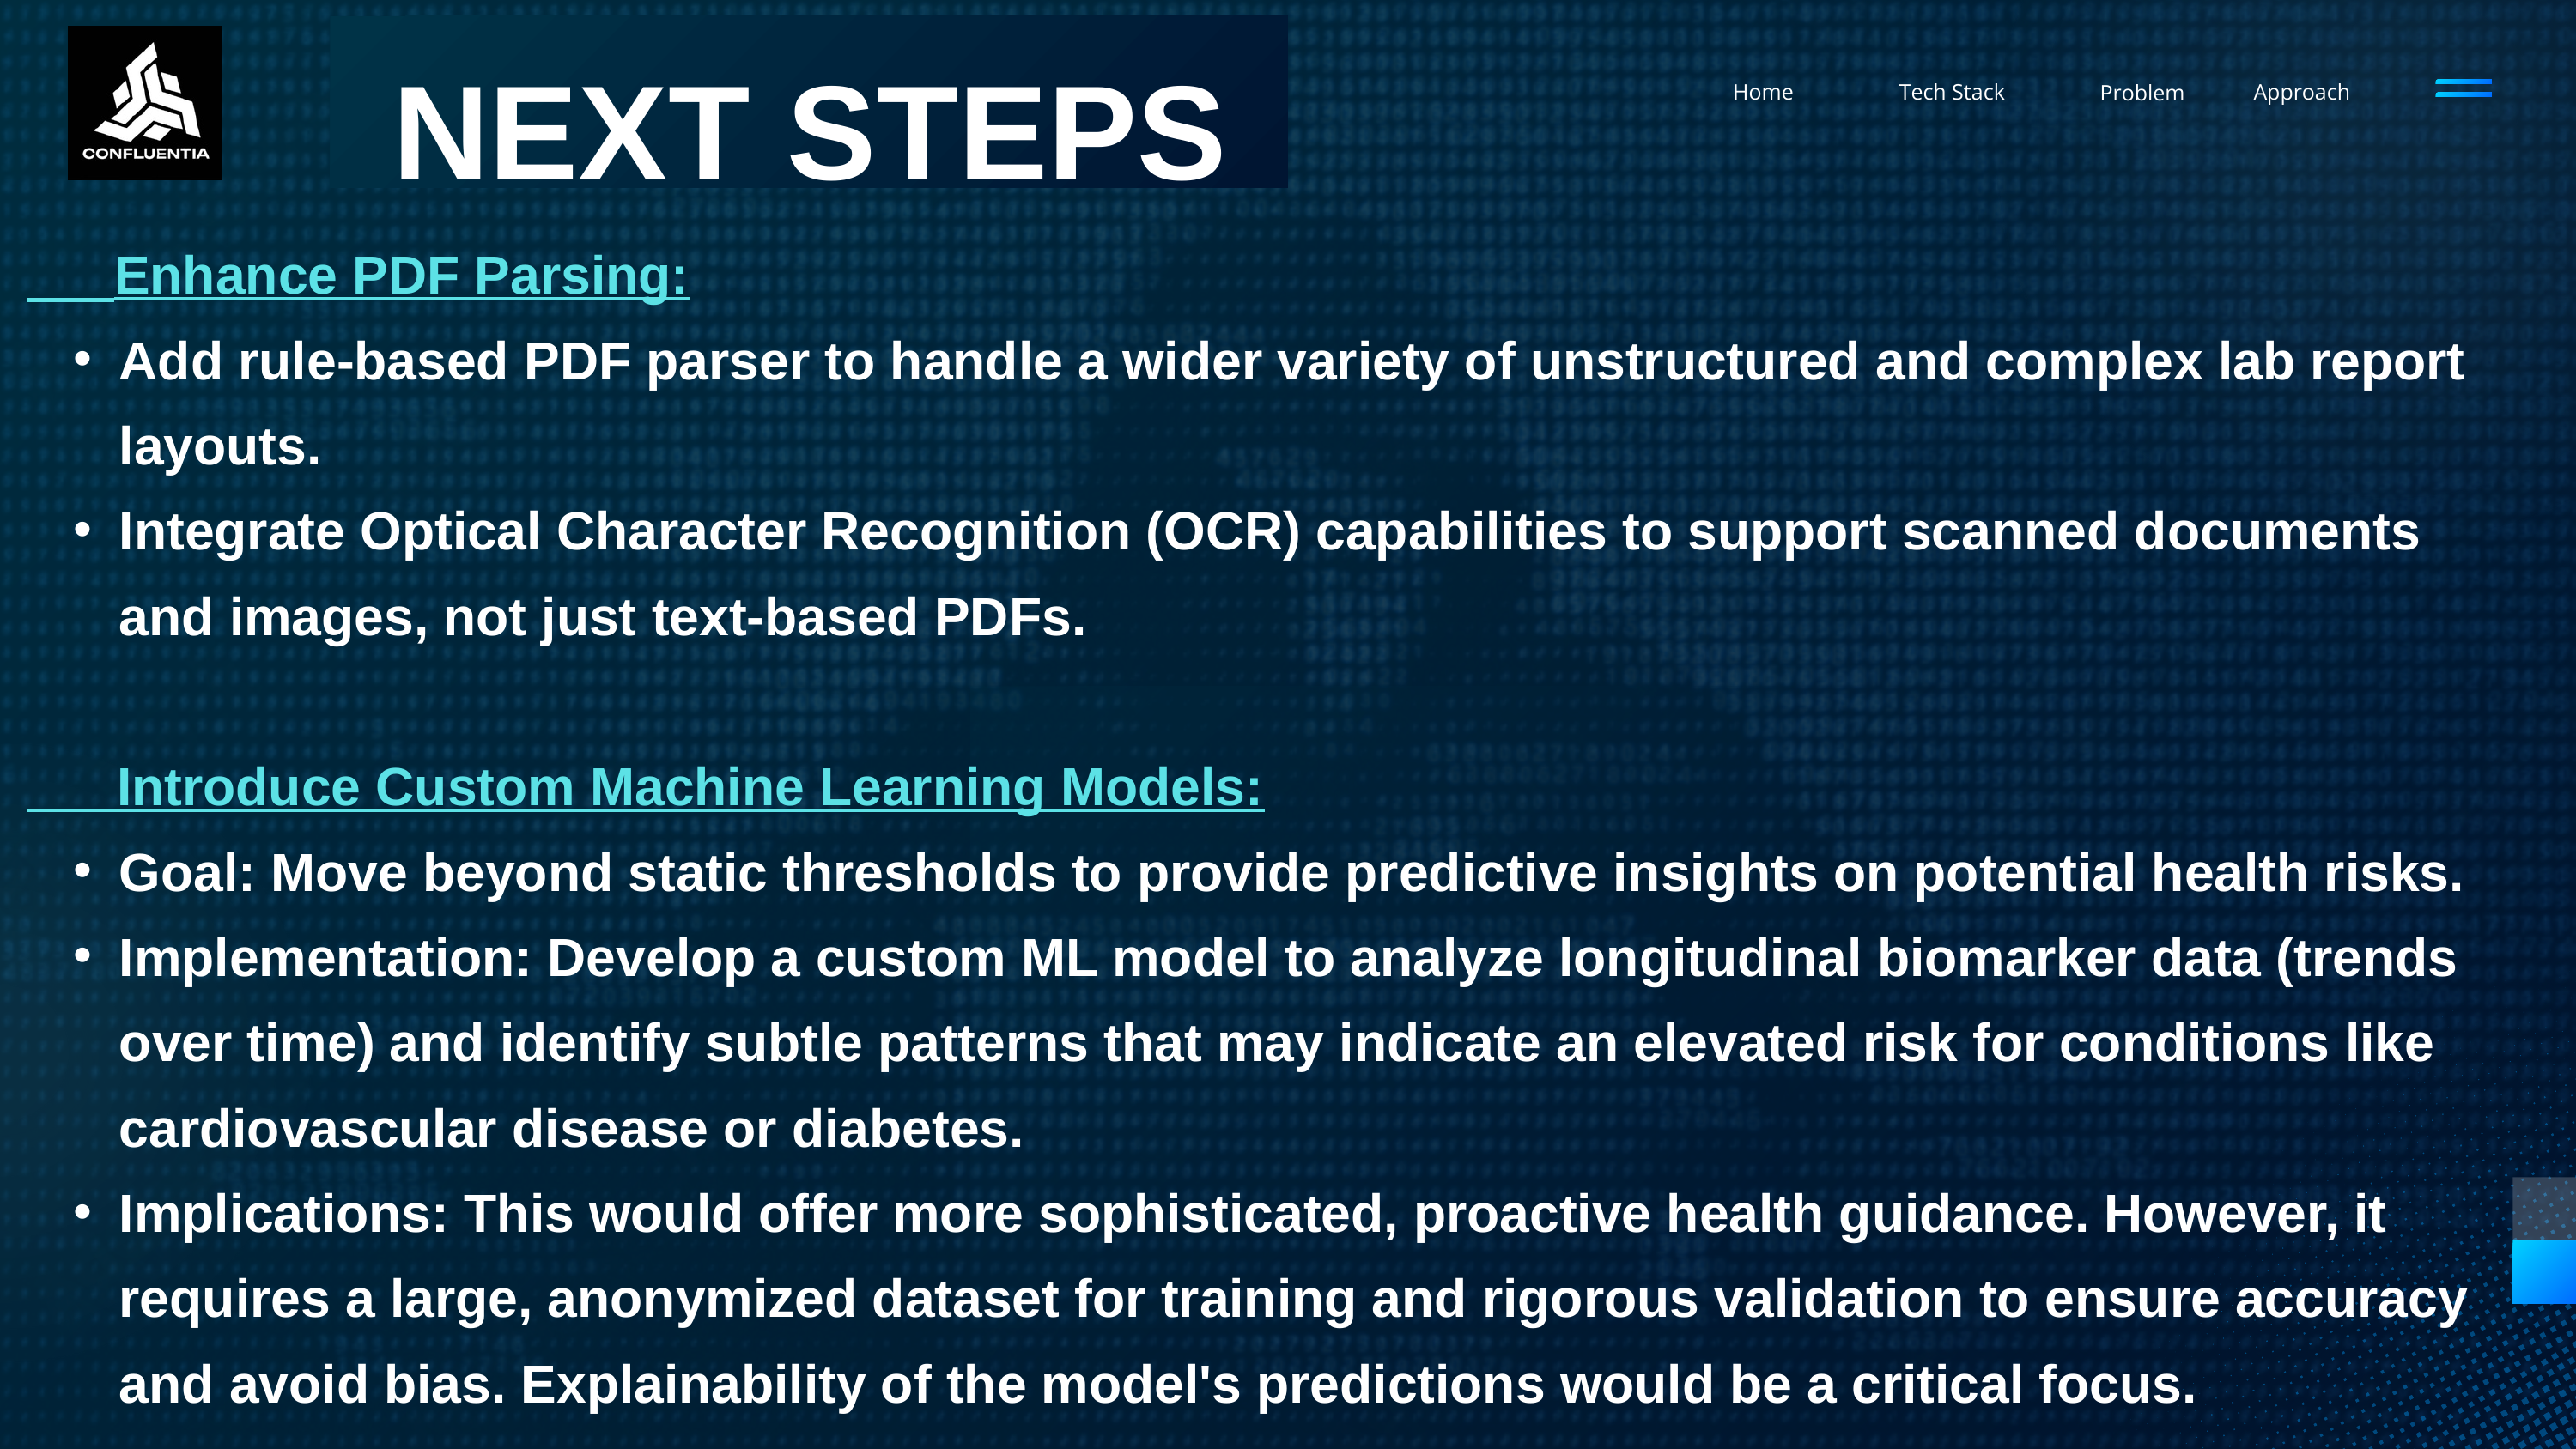

NEXT STEPS

Tech Stack
Approach
Home
Problem

      Enhance PDF Parsing:
Add rule-based PDF parser to handle a wider variety of unstructured and complex lab report layouts.
Integrate Optical Character Recognition (OCR) capabilities to support scanned documents and images, not just text-based PDFs.

      Introduce Custom Machine Learning Models:
Goal: Move beyond static thresholds to provide predictive insights on potential health risks.
Implementation: Develop a custom ML model to analyze longitudinal biomarker data (trends over time) and identify subtle patterns that may indicate an elevated risk for conditions like cardiovascular disease or diabetes.
Implications: This would offer more sophisticated, proactive health guidance. However, it requires a large, anonymized dataset for training and rigorous validation to ensure accuracy and avoid bias. Explainability of the model's predictions would be a critical focus.